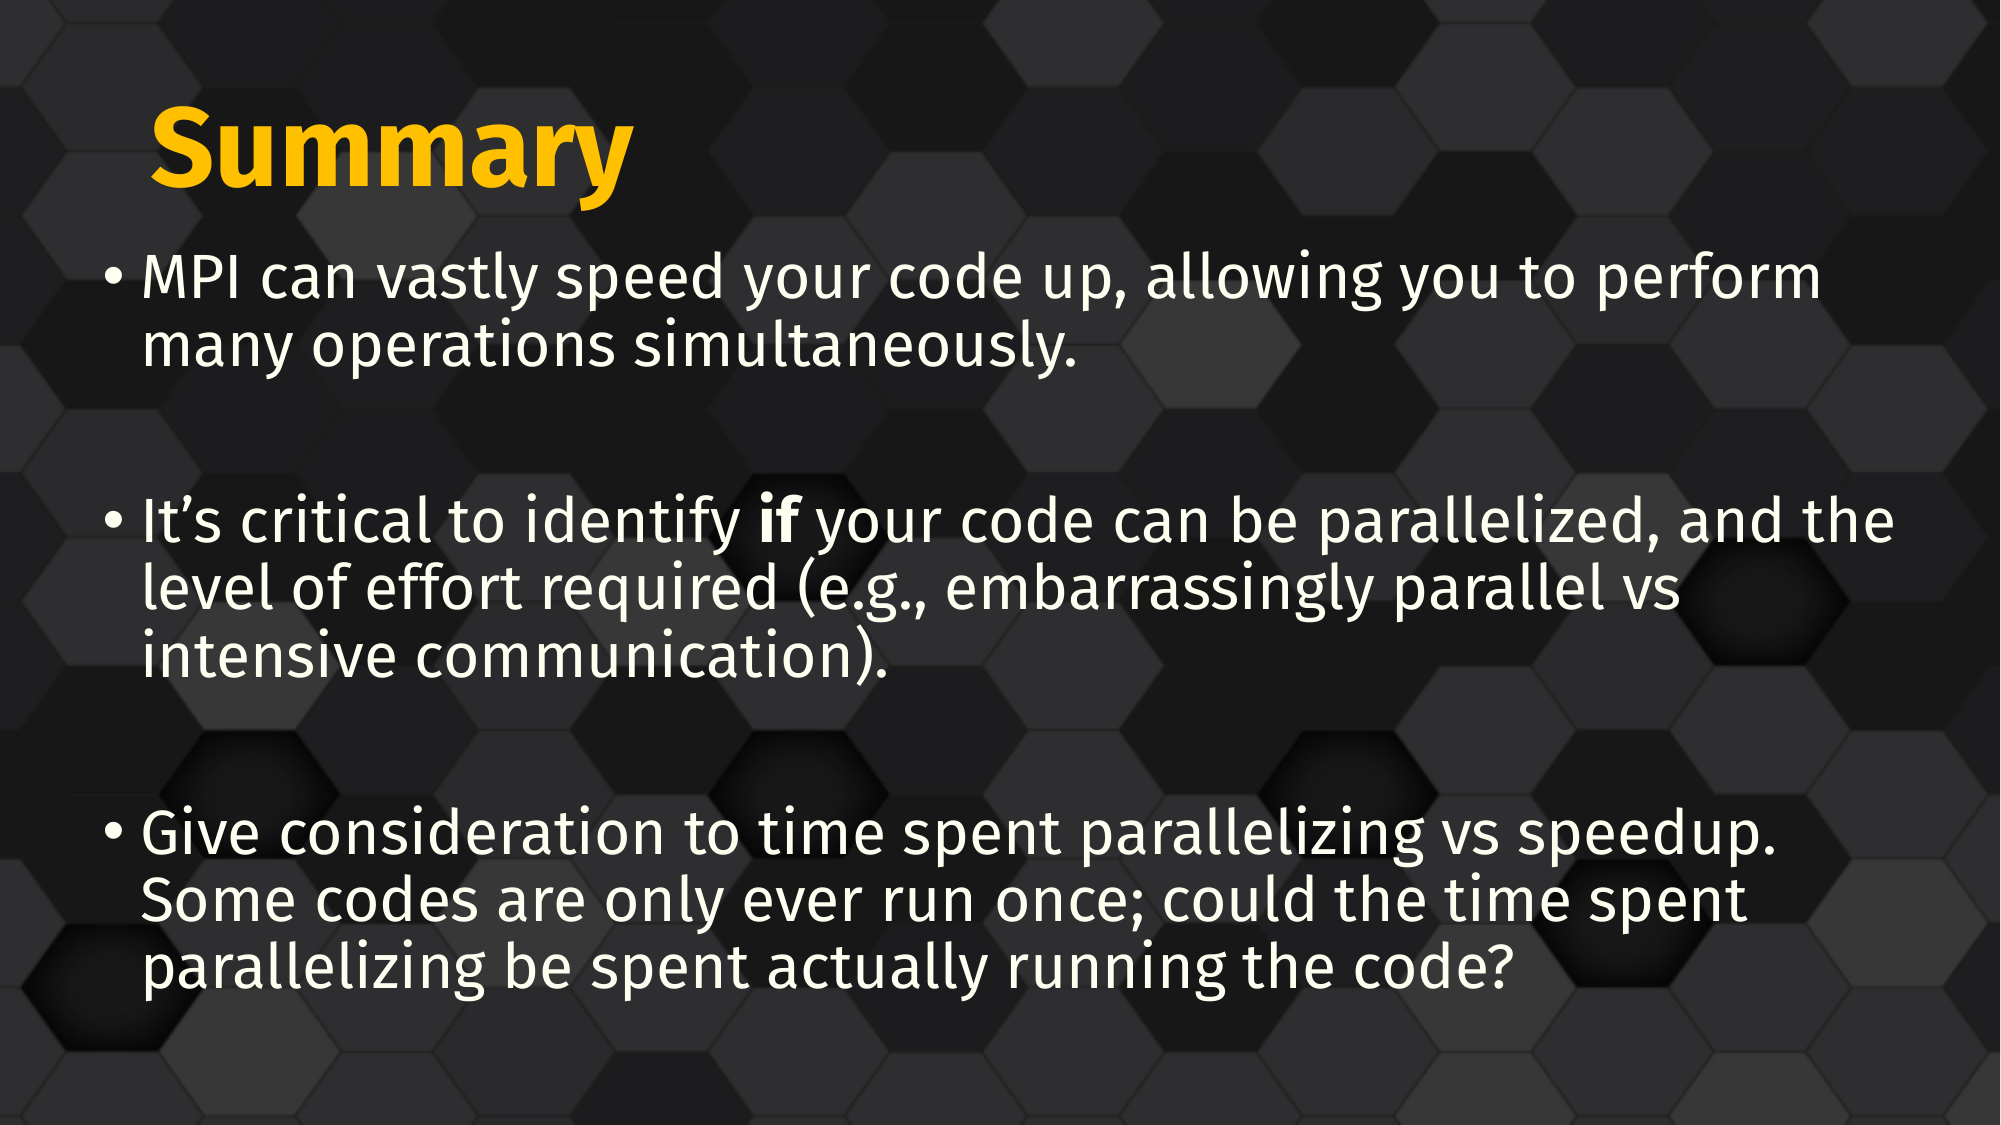

# Summary
MPI can vastly speed your code up, allowing you to perform many operations simultaneously.

It’s critical to identify if your code can be parallelized, and the level of effort required (e.g., embarrassingly parallel vs intensive communication).

Give consideration to time spent parallelizing vs speedup.  Some codes are only ever run once; could the time spent parallelizing be spent actually running the code?